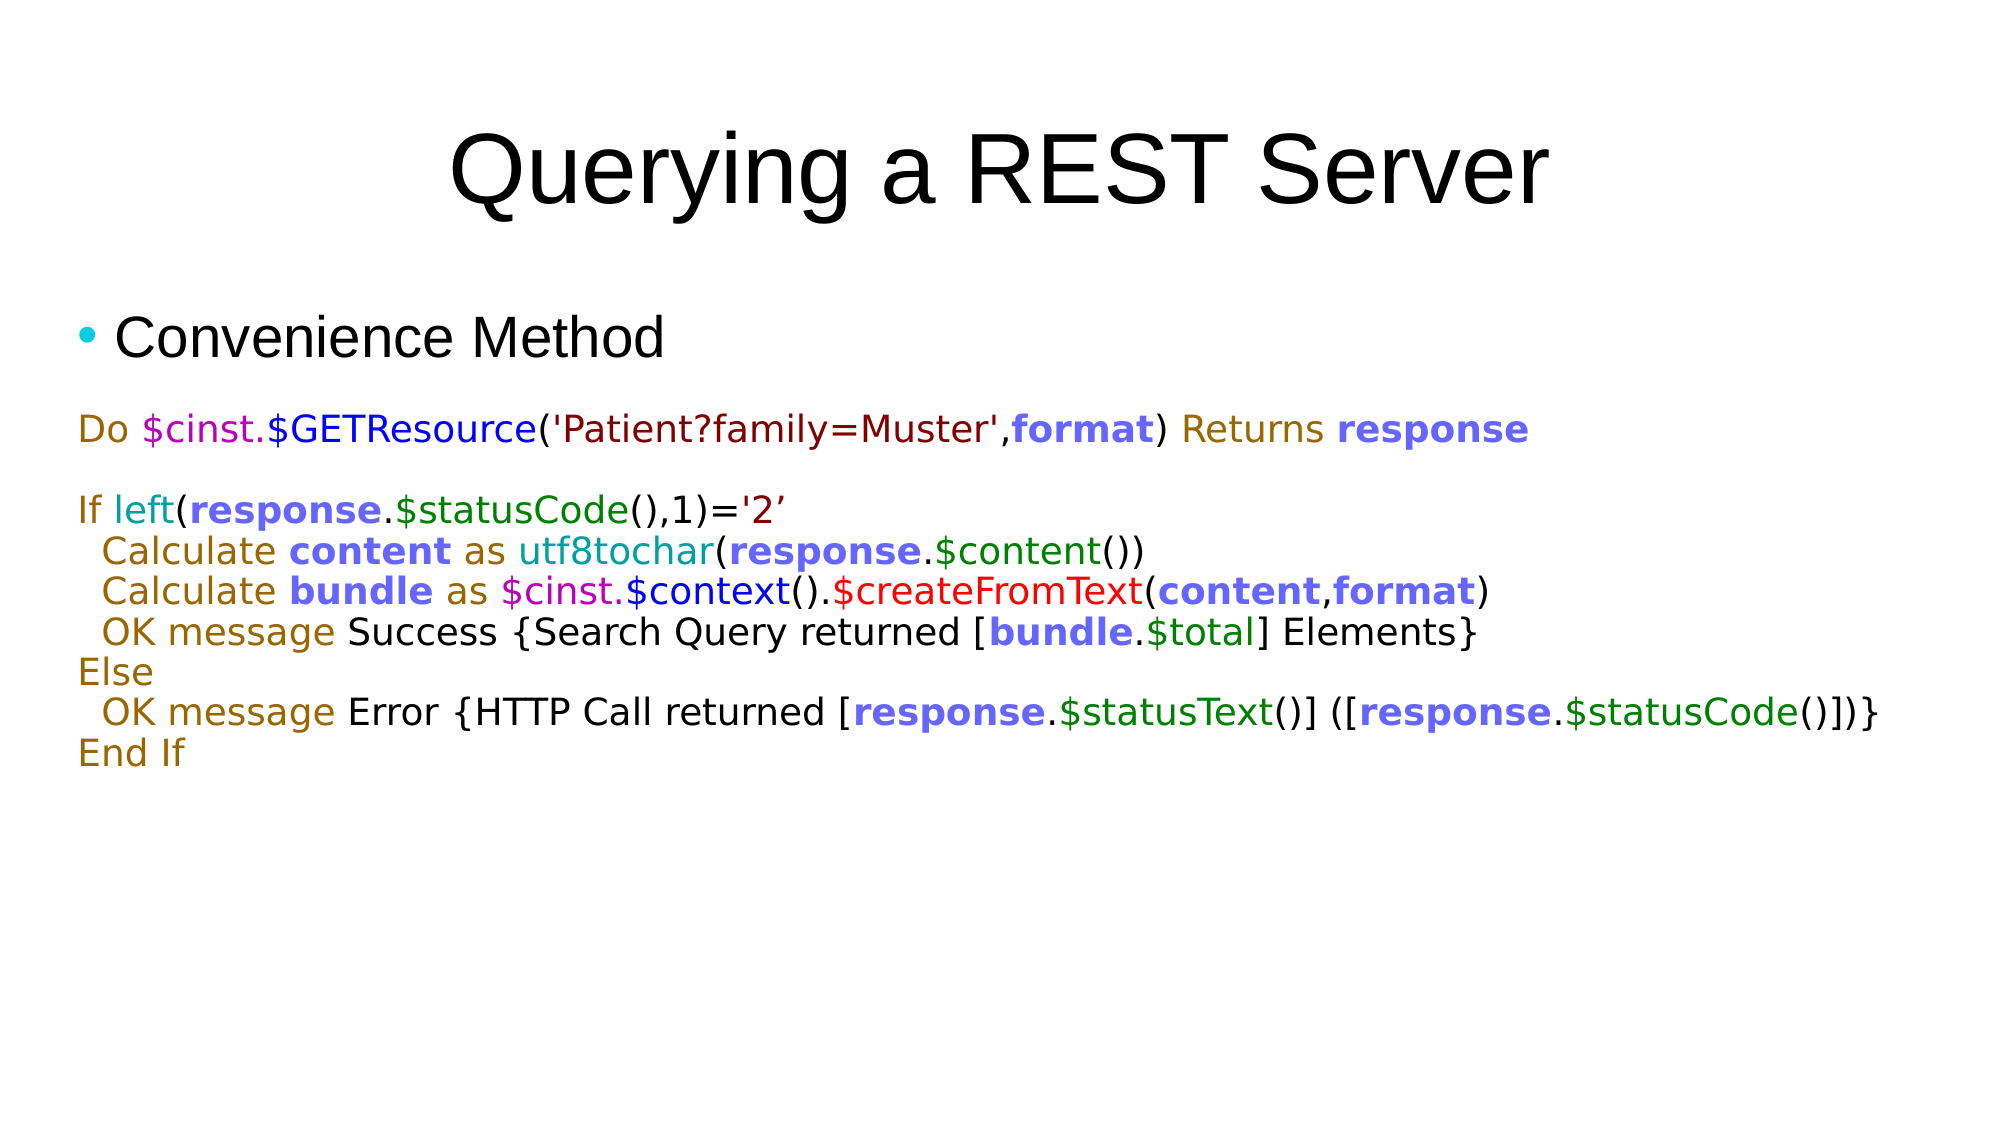

# Querying a REST Server
Convenience Method
Do $cinst.$GETResource('Patient?family=Muster',format) Returns response

If left(response.$statusCode(),1)='2’
  Calculate content as utf8tochar(response.$content())
  Calculate bundle as $cinst.$context().$createFromText(content,format)
  OK message Success {Search Query returned [bundle.$total] Elements}
Else
  OK message Error {HTTP Call returned [response.$statusText()] ([response.$statusCode()])}
End If